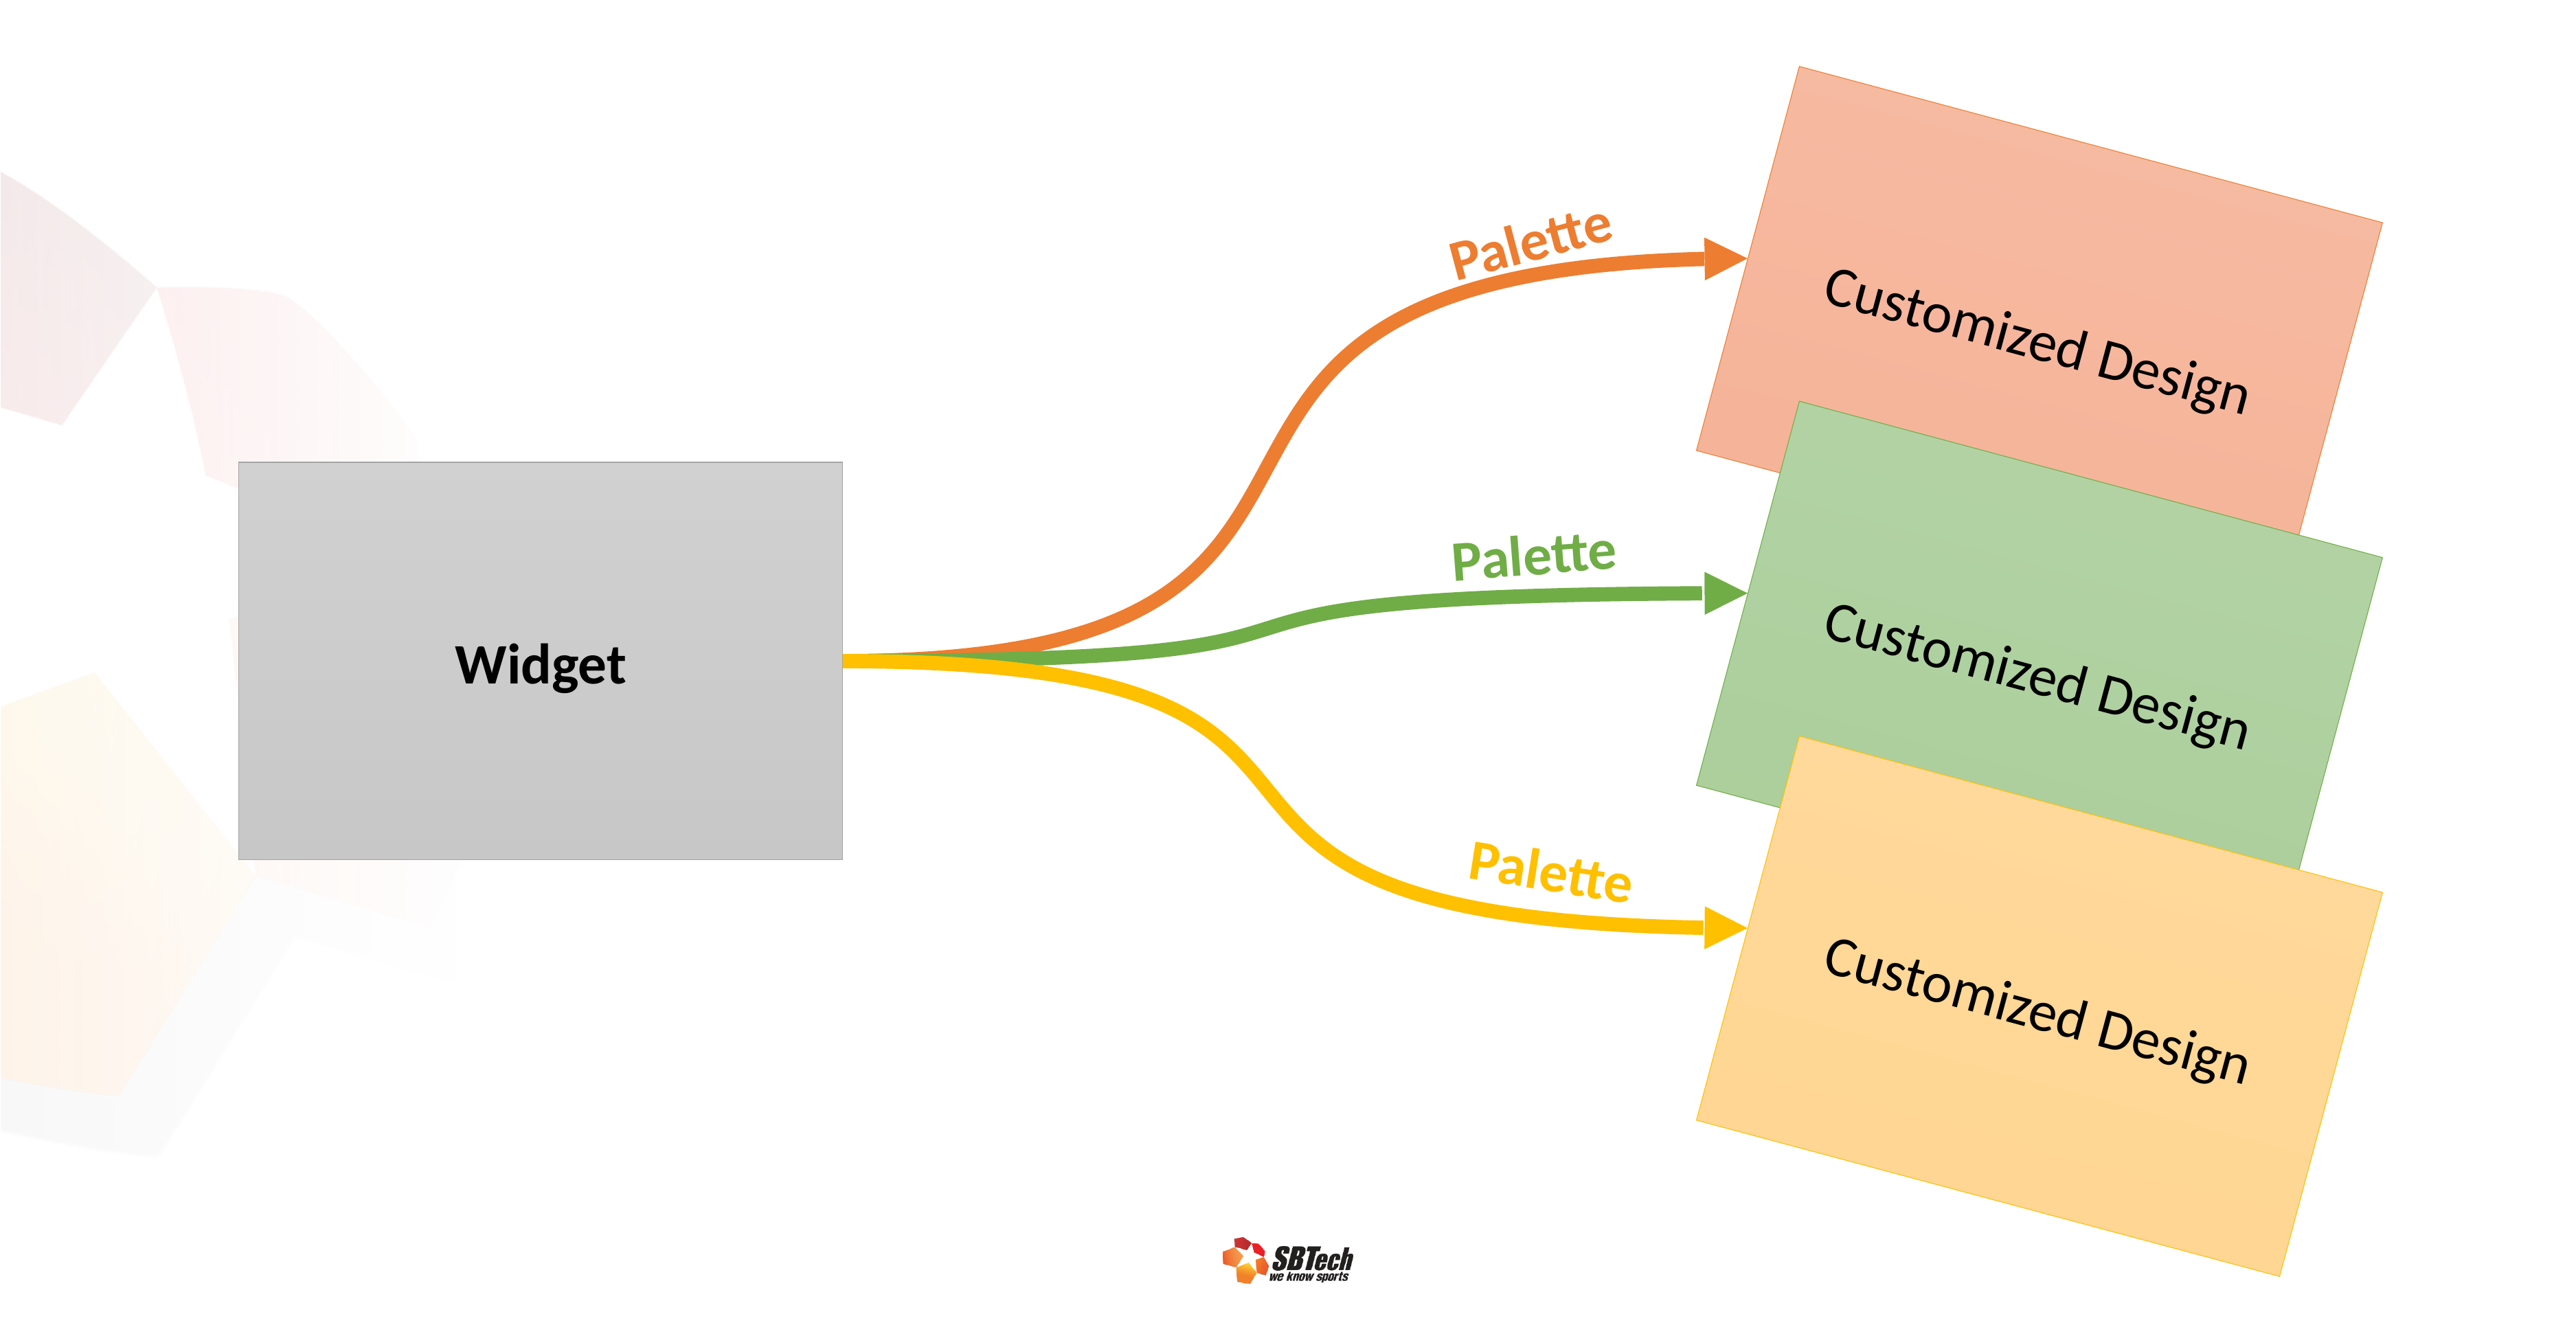

Customized Design
Palette
Widget
Customized Design
Palette
Customized Design
Palette